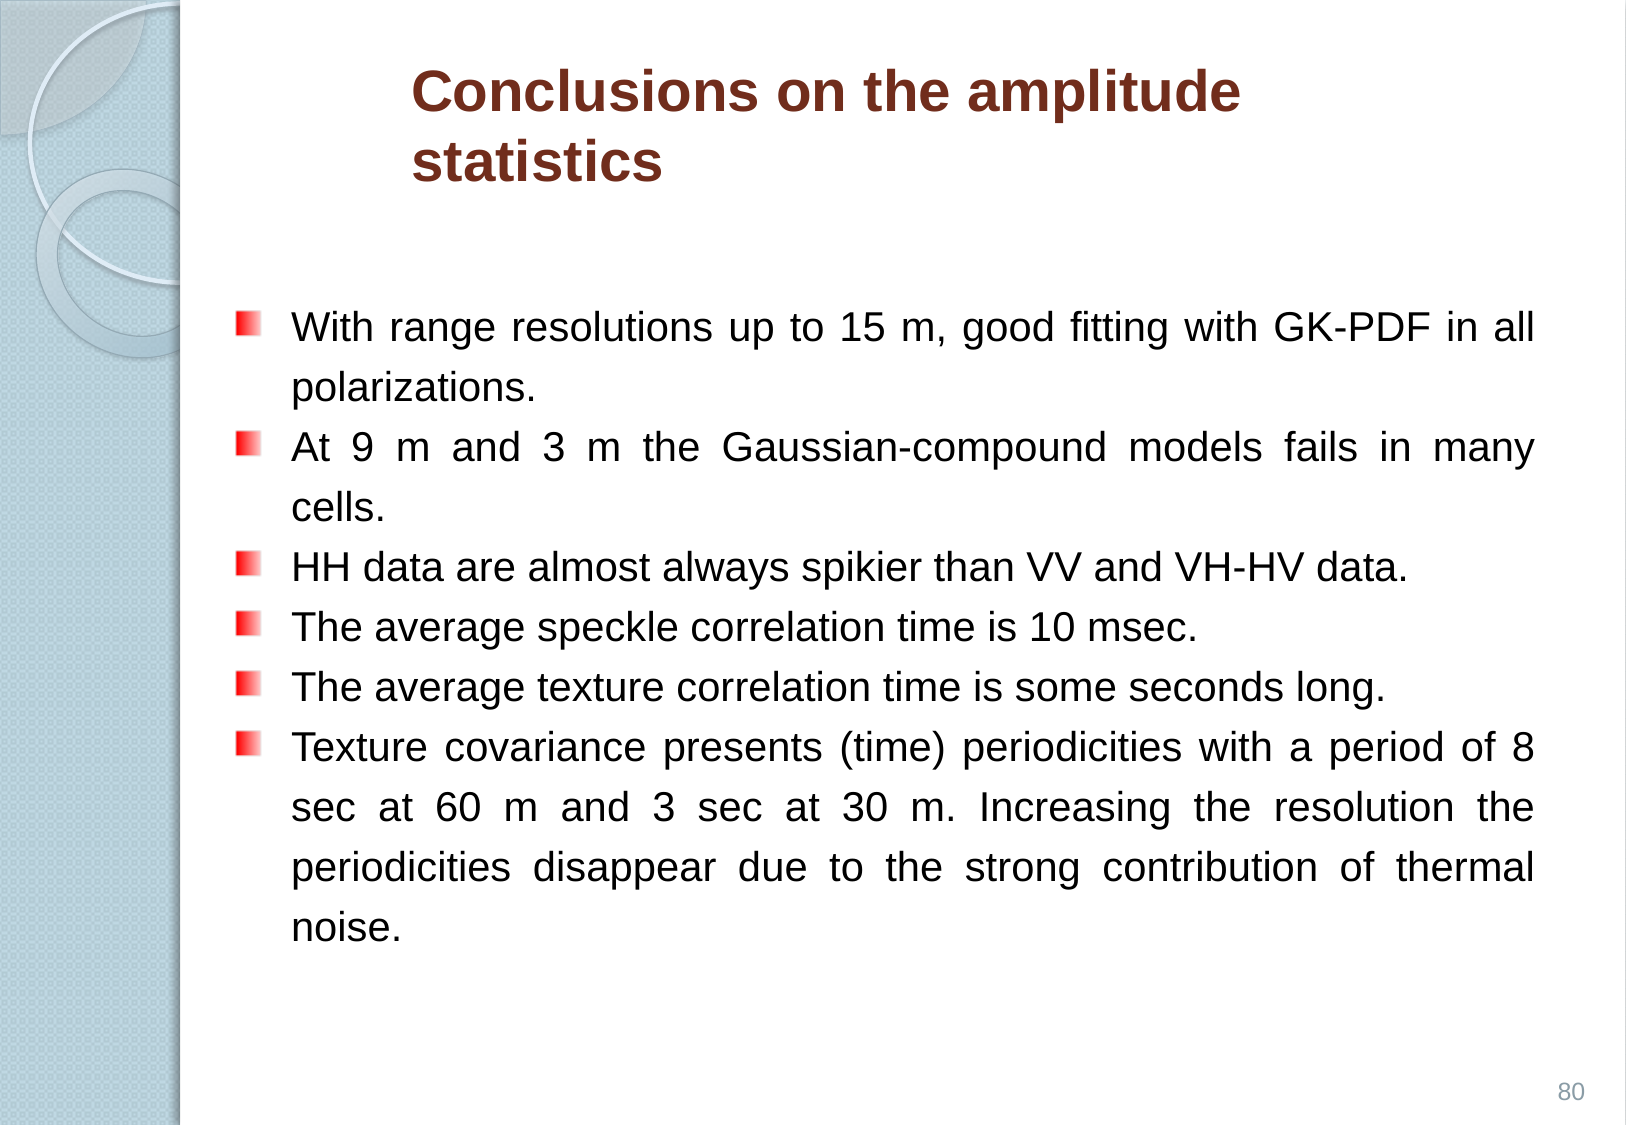

Conclusions on the amplitude statistics
With range resolutions up to 15 m, good fitting with GK-PDF in all polarizations.
At 9 m and 3 m the Gaussian-compound models fails in many cells.
HH data are almost always spikier than VV and VH-HV data.
The average speckle correlation time is 10 msec.
The average texture correlation time is some seconds long.
Texture covariance presents (time) periodicities with a period of 8 sec at 60 m and 3 sec at 30 m. Increasing the resolution the periodicities disappear due to the strong contribution of thermal noise.
80